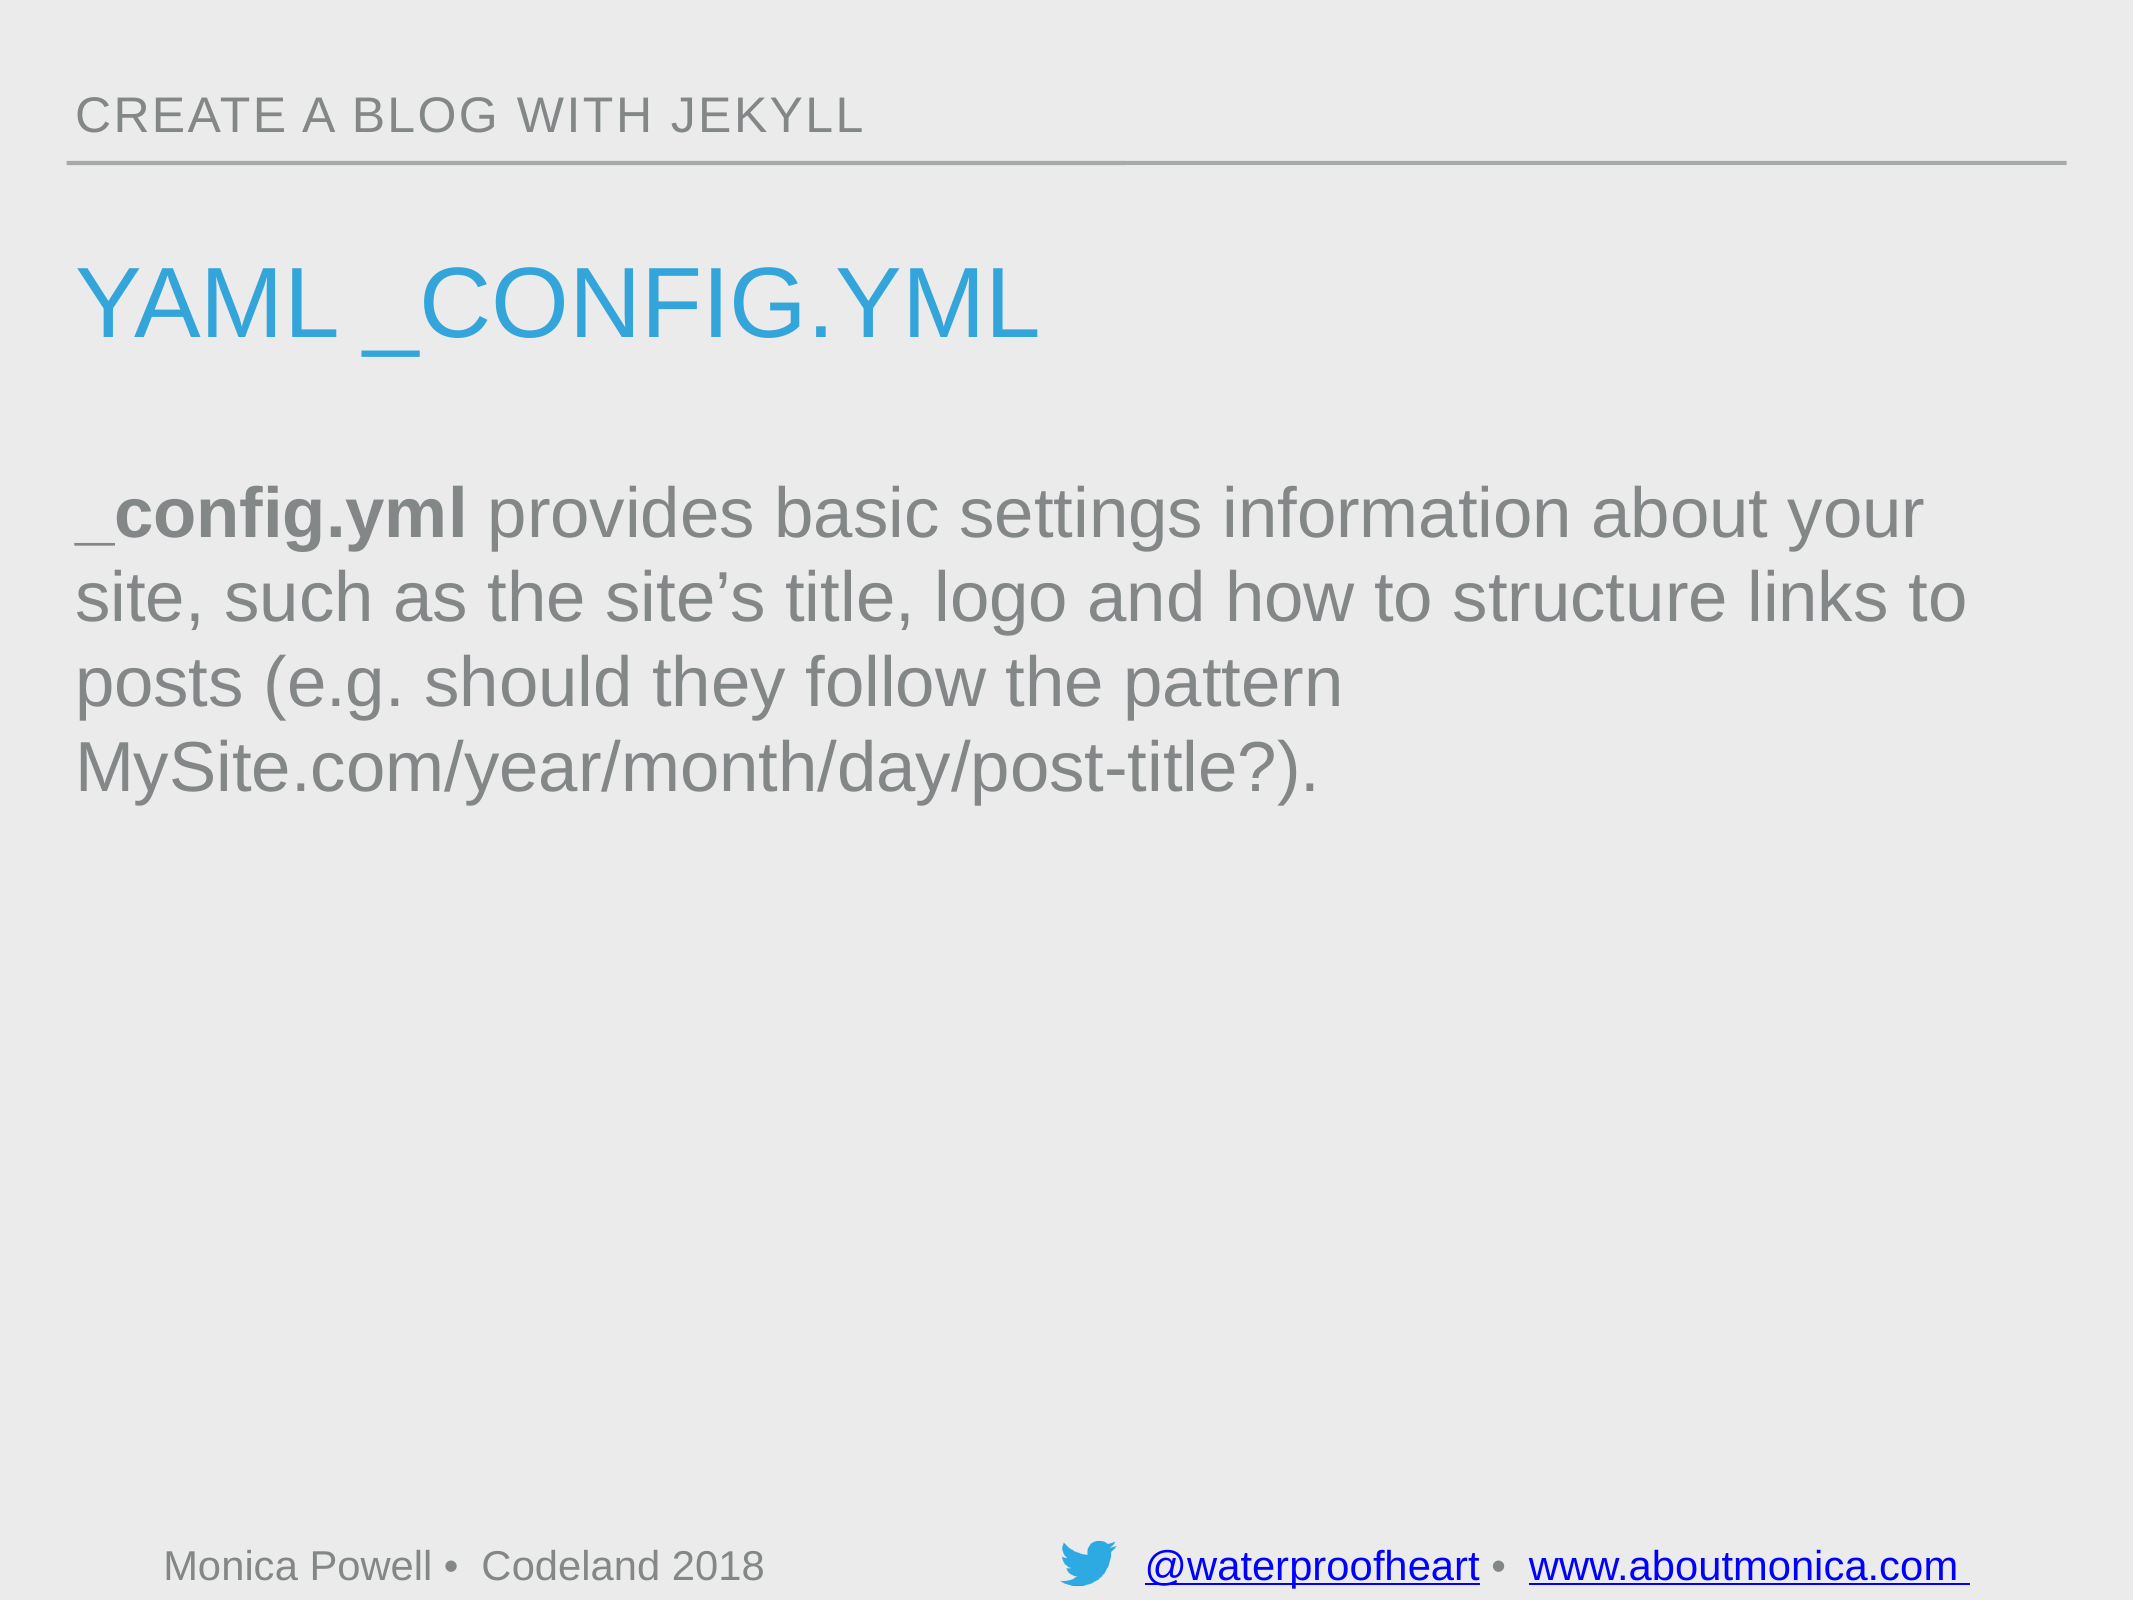

26
Create a blog with jekyll
# yamL _Config.yml
_config.yml provides basic settings information about your site, such as the site’s title, logo and how to structure links to posts (e.g. should they follow the pattern MySite.com/year/month/day/post-title?).